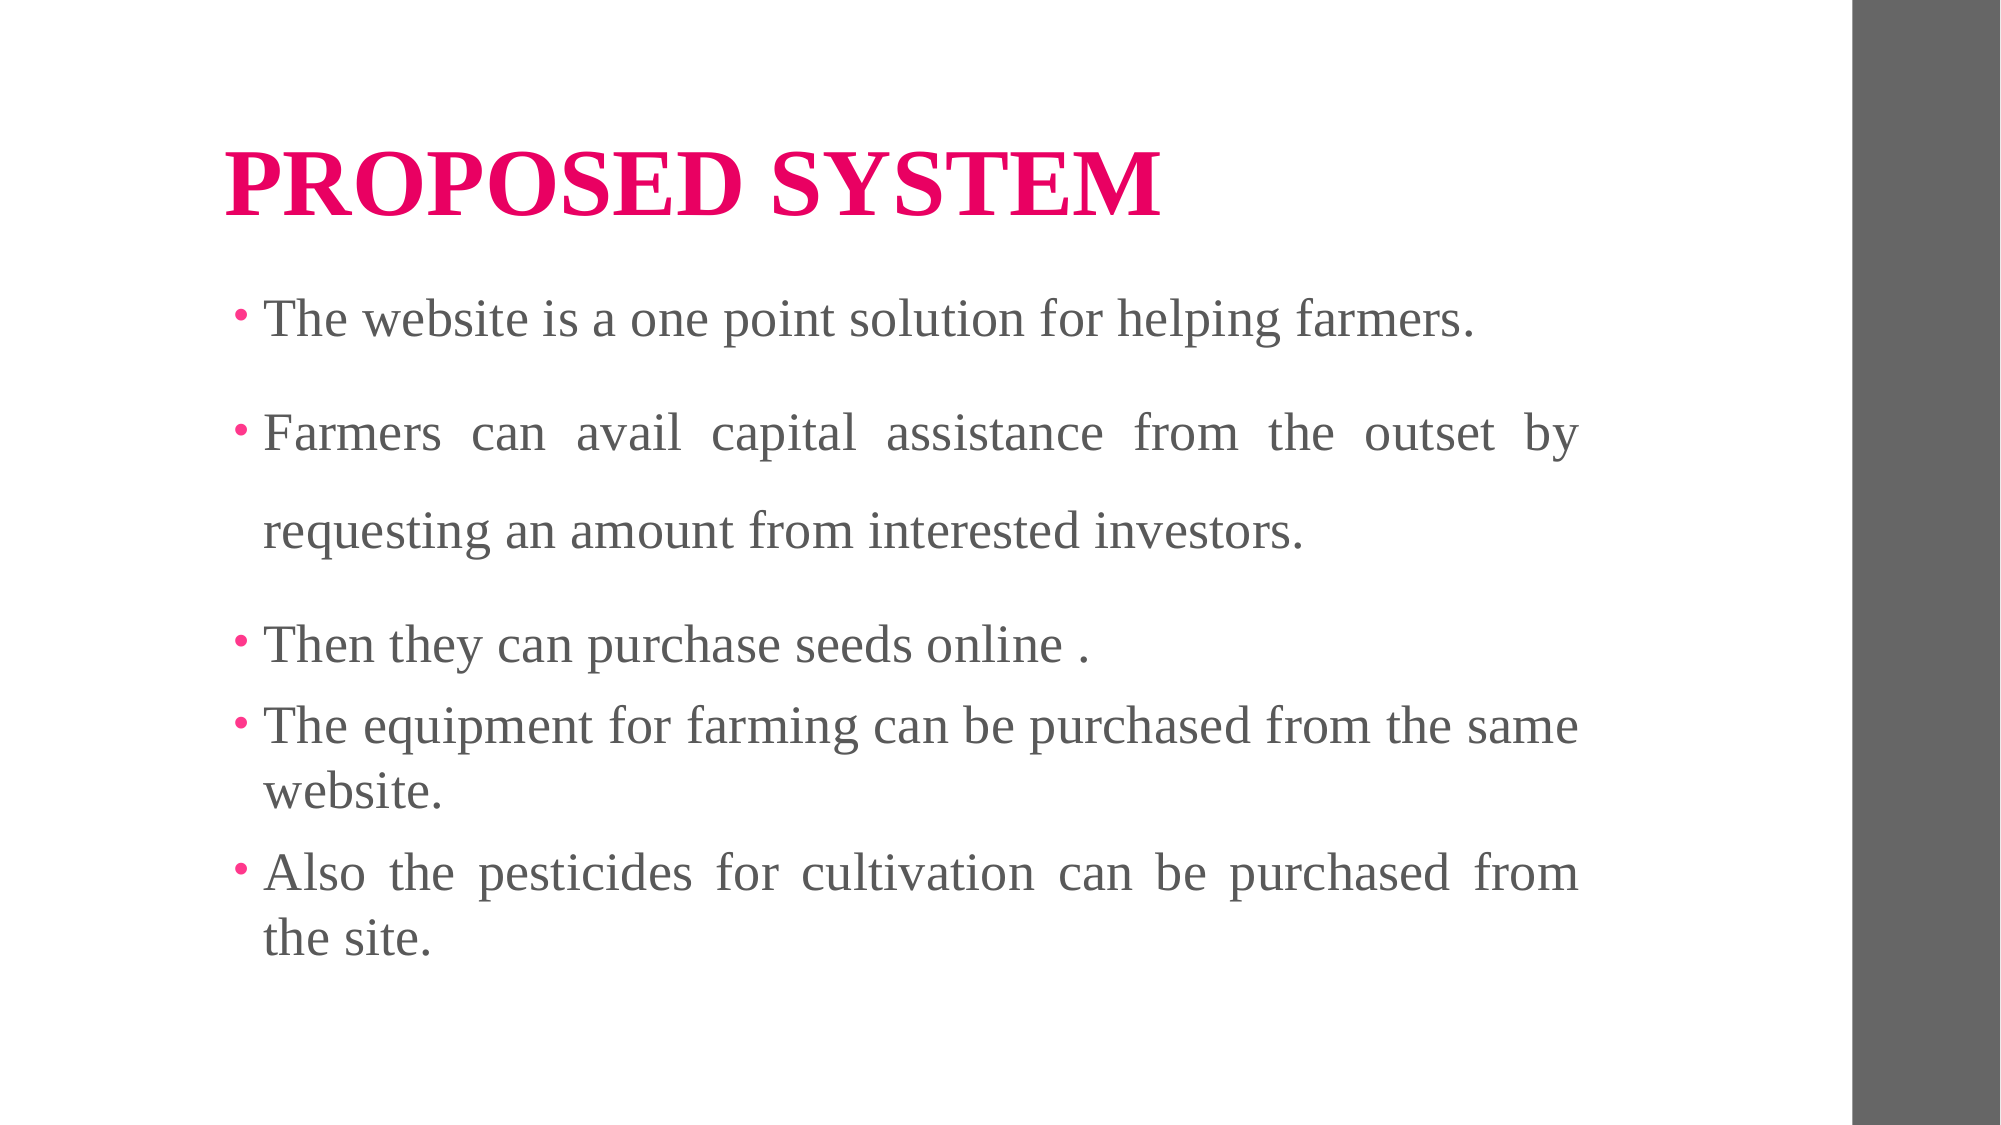

# PROPOSED SYSTEM
The website is a one point solution for helping farmers.
Farmers can avail capital assistance from the outset by requesting an amount from interested investors.
Then they can purchase seeds online .
The equipment for farming can be purchased from the same website.
Also the pesticides for cultivation can be purchased from the site.